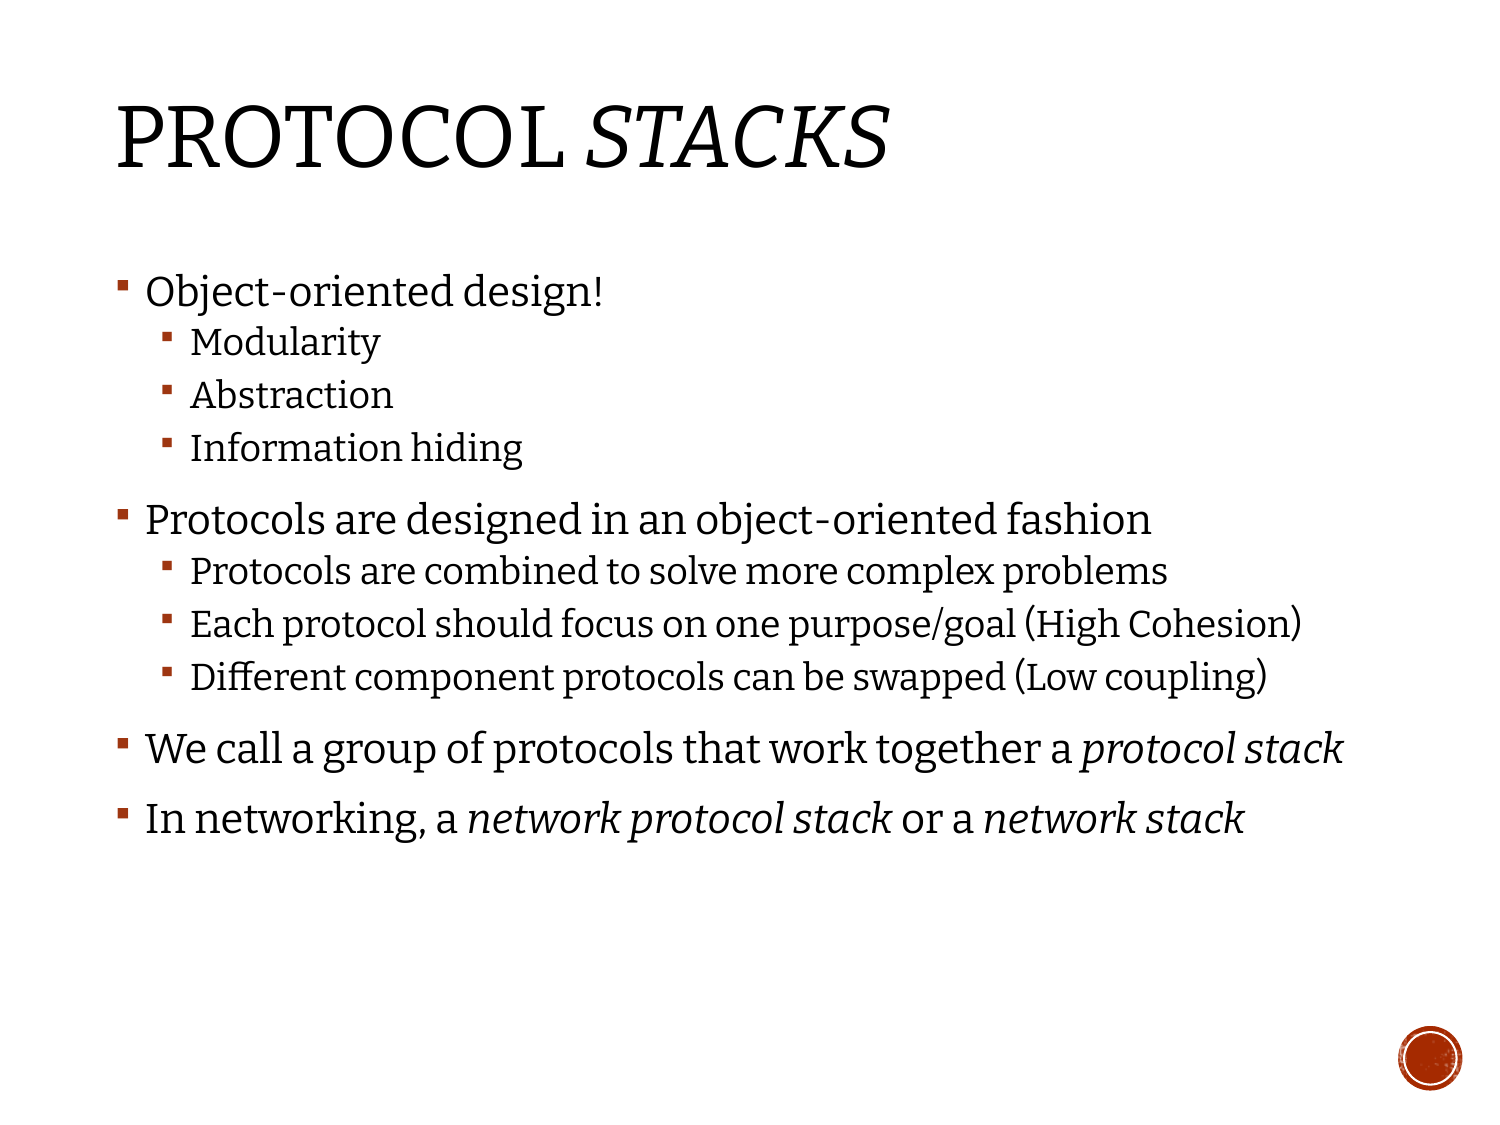

# Protocol Stacks
Object-oriented design!
Modularity
Abstraction
Information hiding
Protocols are designed in an object-oriented fashion
Protocols are combined to solve more complex problems
Each protocol should focus on one purpose/goal (High Cohesion)
Different component protocols can be swapped (Low coupling)
We call a group of protocols that work together a protocol stack
In networking, a network protocol stack or a network stack